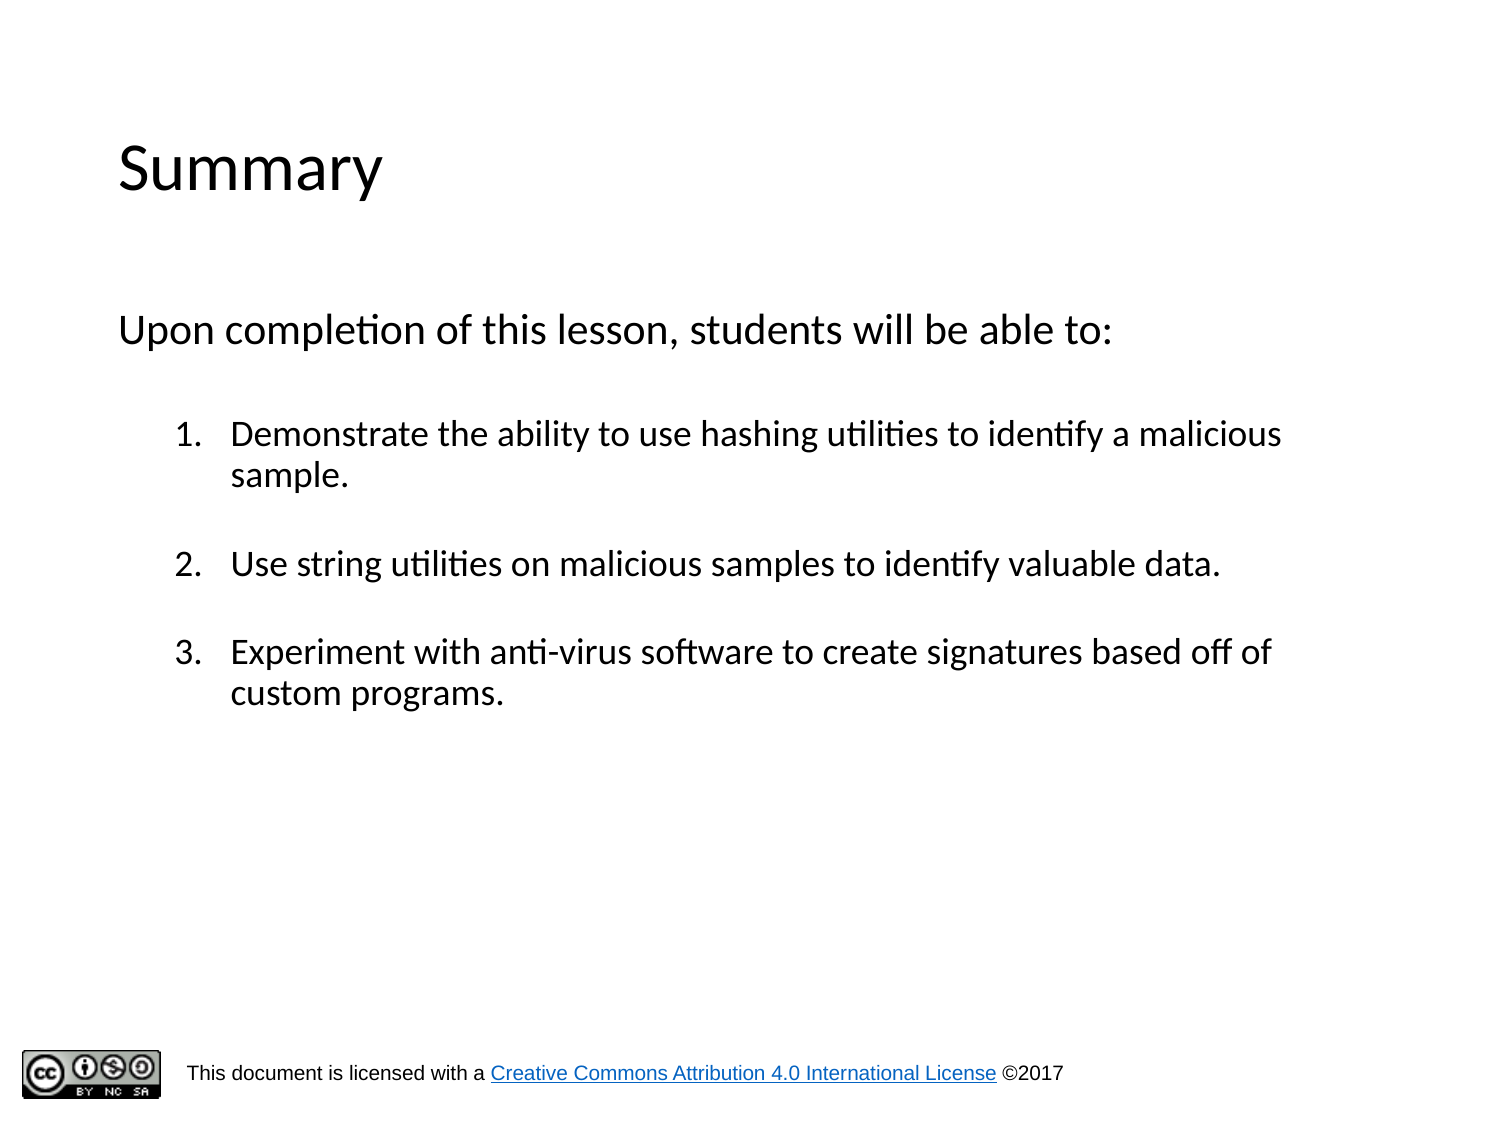

# Summary
Upon completion of this lesson, students will be able to:
Demonstrate the ability to use hashing utilities to identify a malicious sample.
Use string utilities on malicious samples to identify valuable data.
Experiment with anti-virus software to create signatures based off of custom programs.